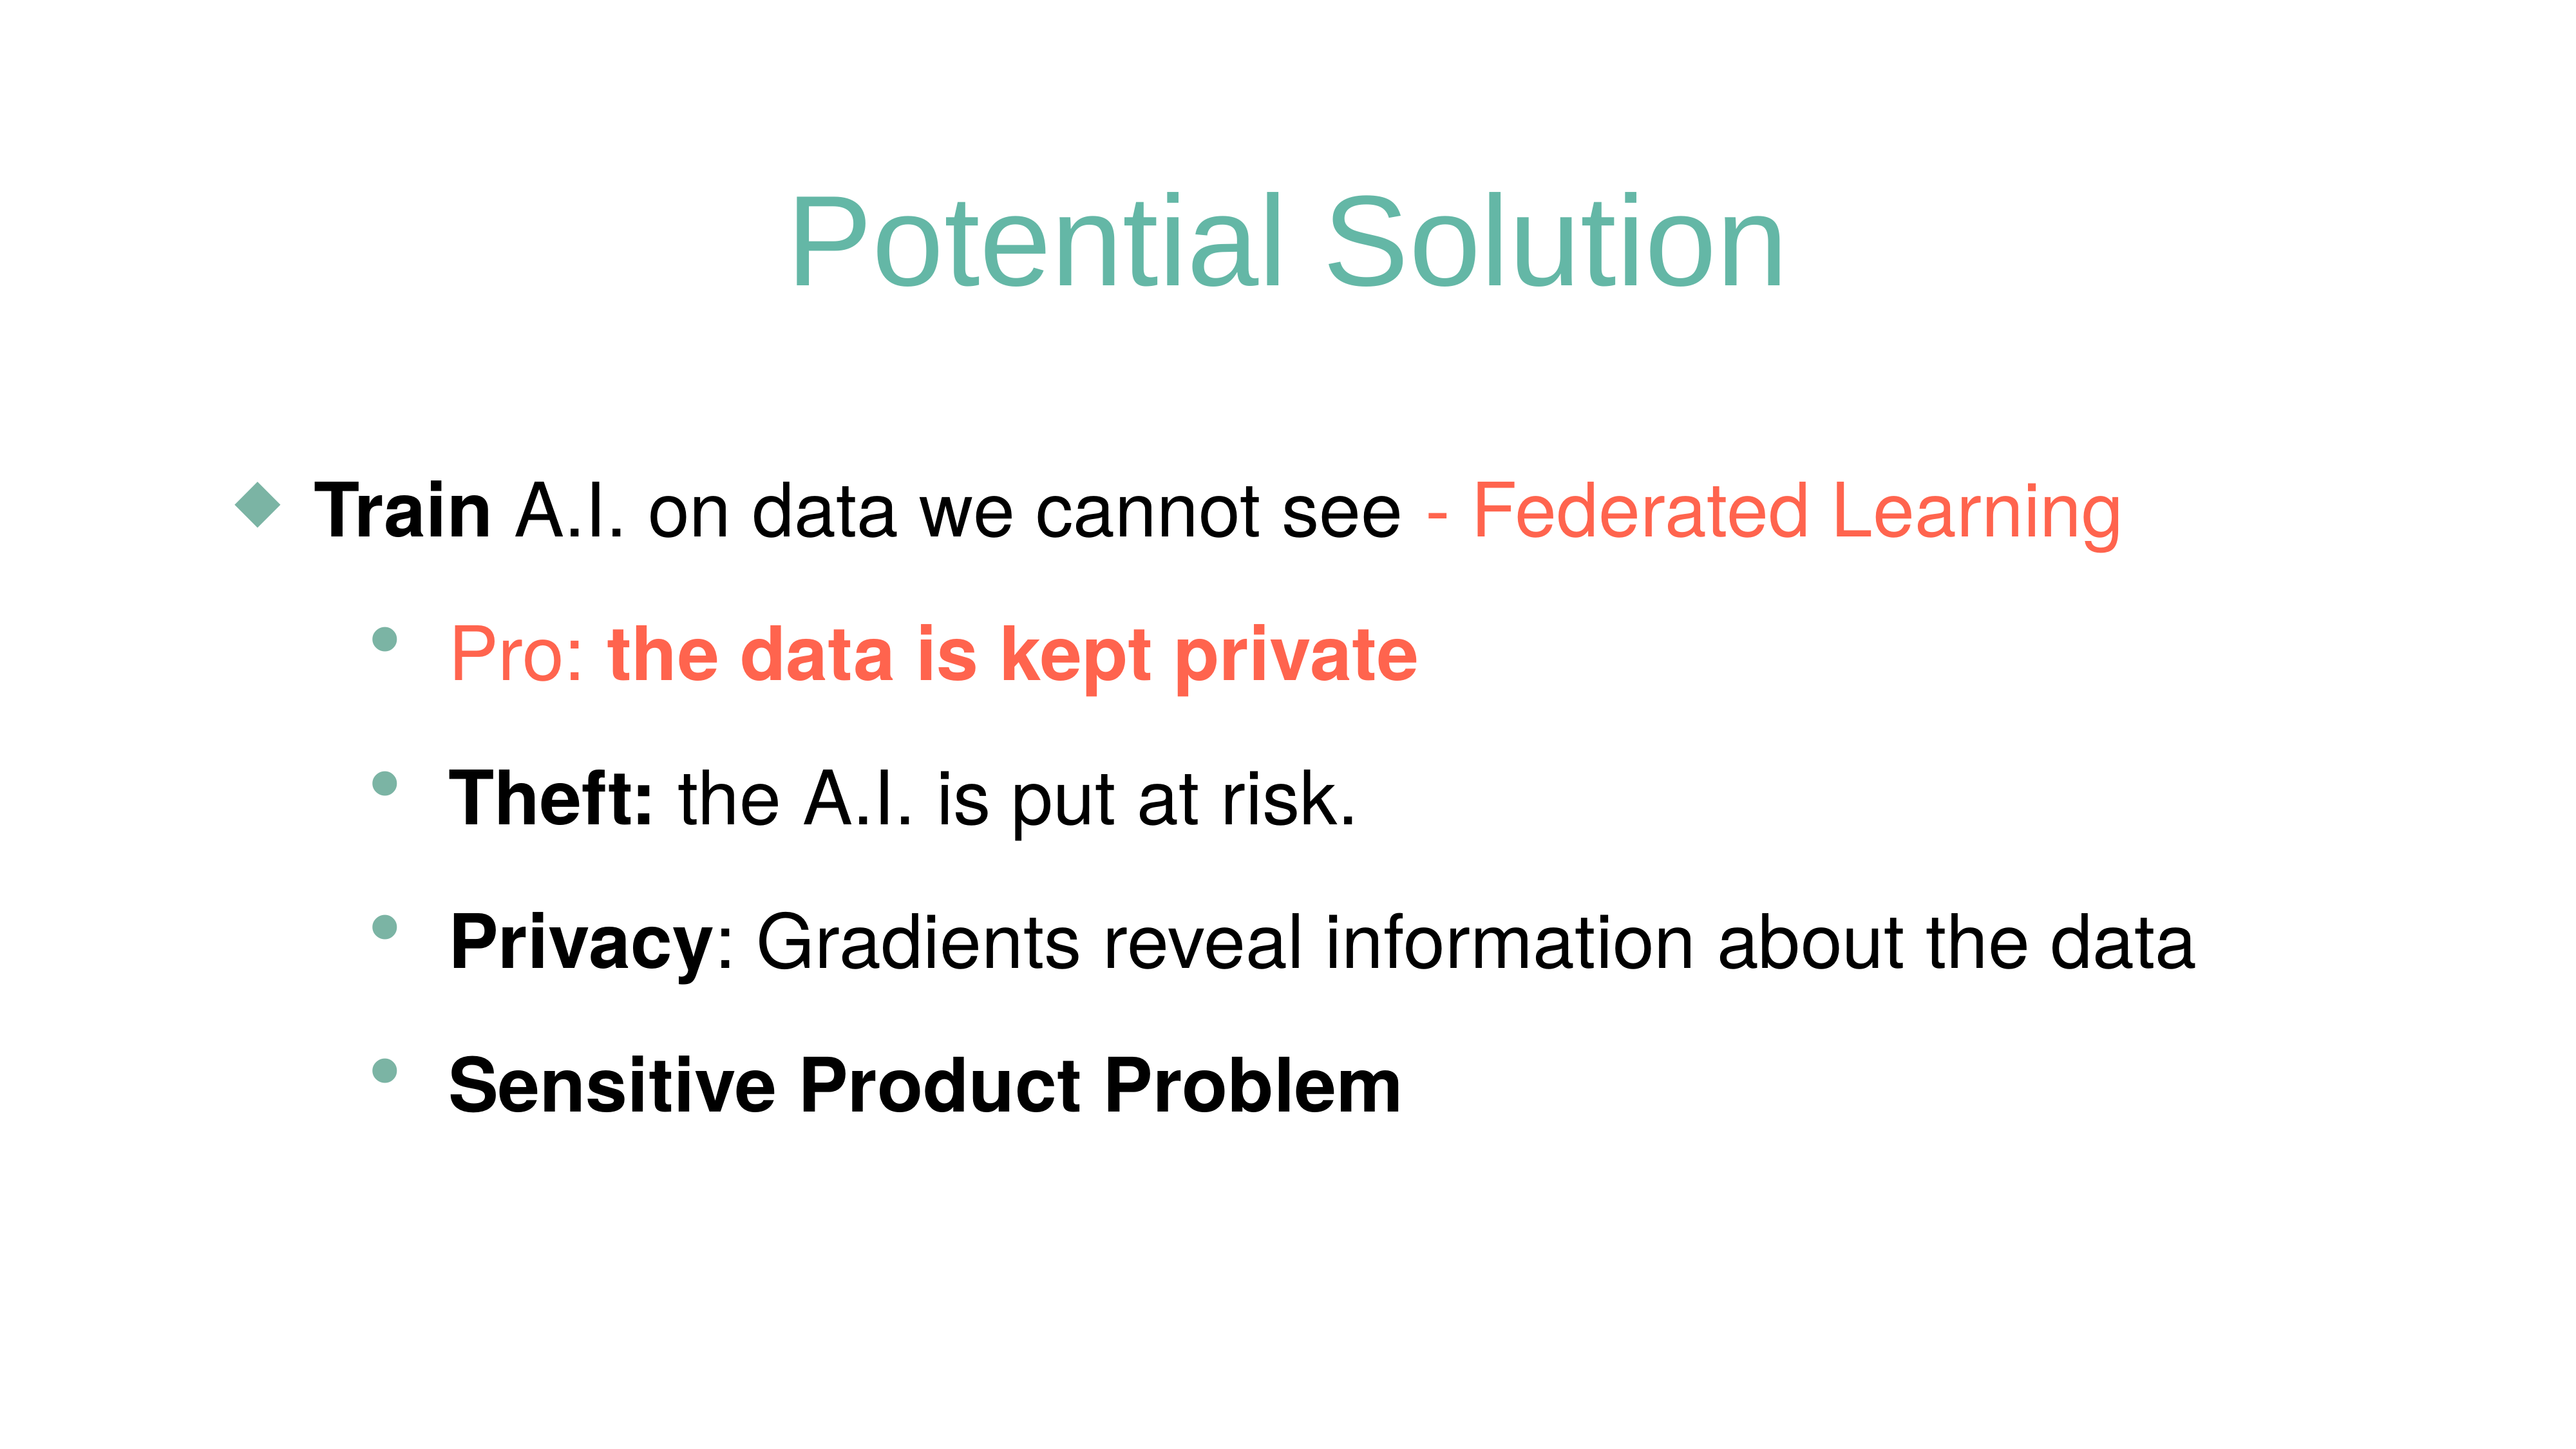

Potential Solution
Train A.I. on data we cannot see - Federated Learning
Pro: the data is kept private
Theft: the A.I. is put at risk.
Privacy: Gradients reveal information about the data
Sensitive Product Problem